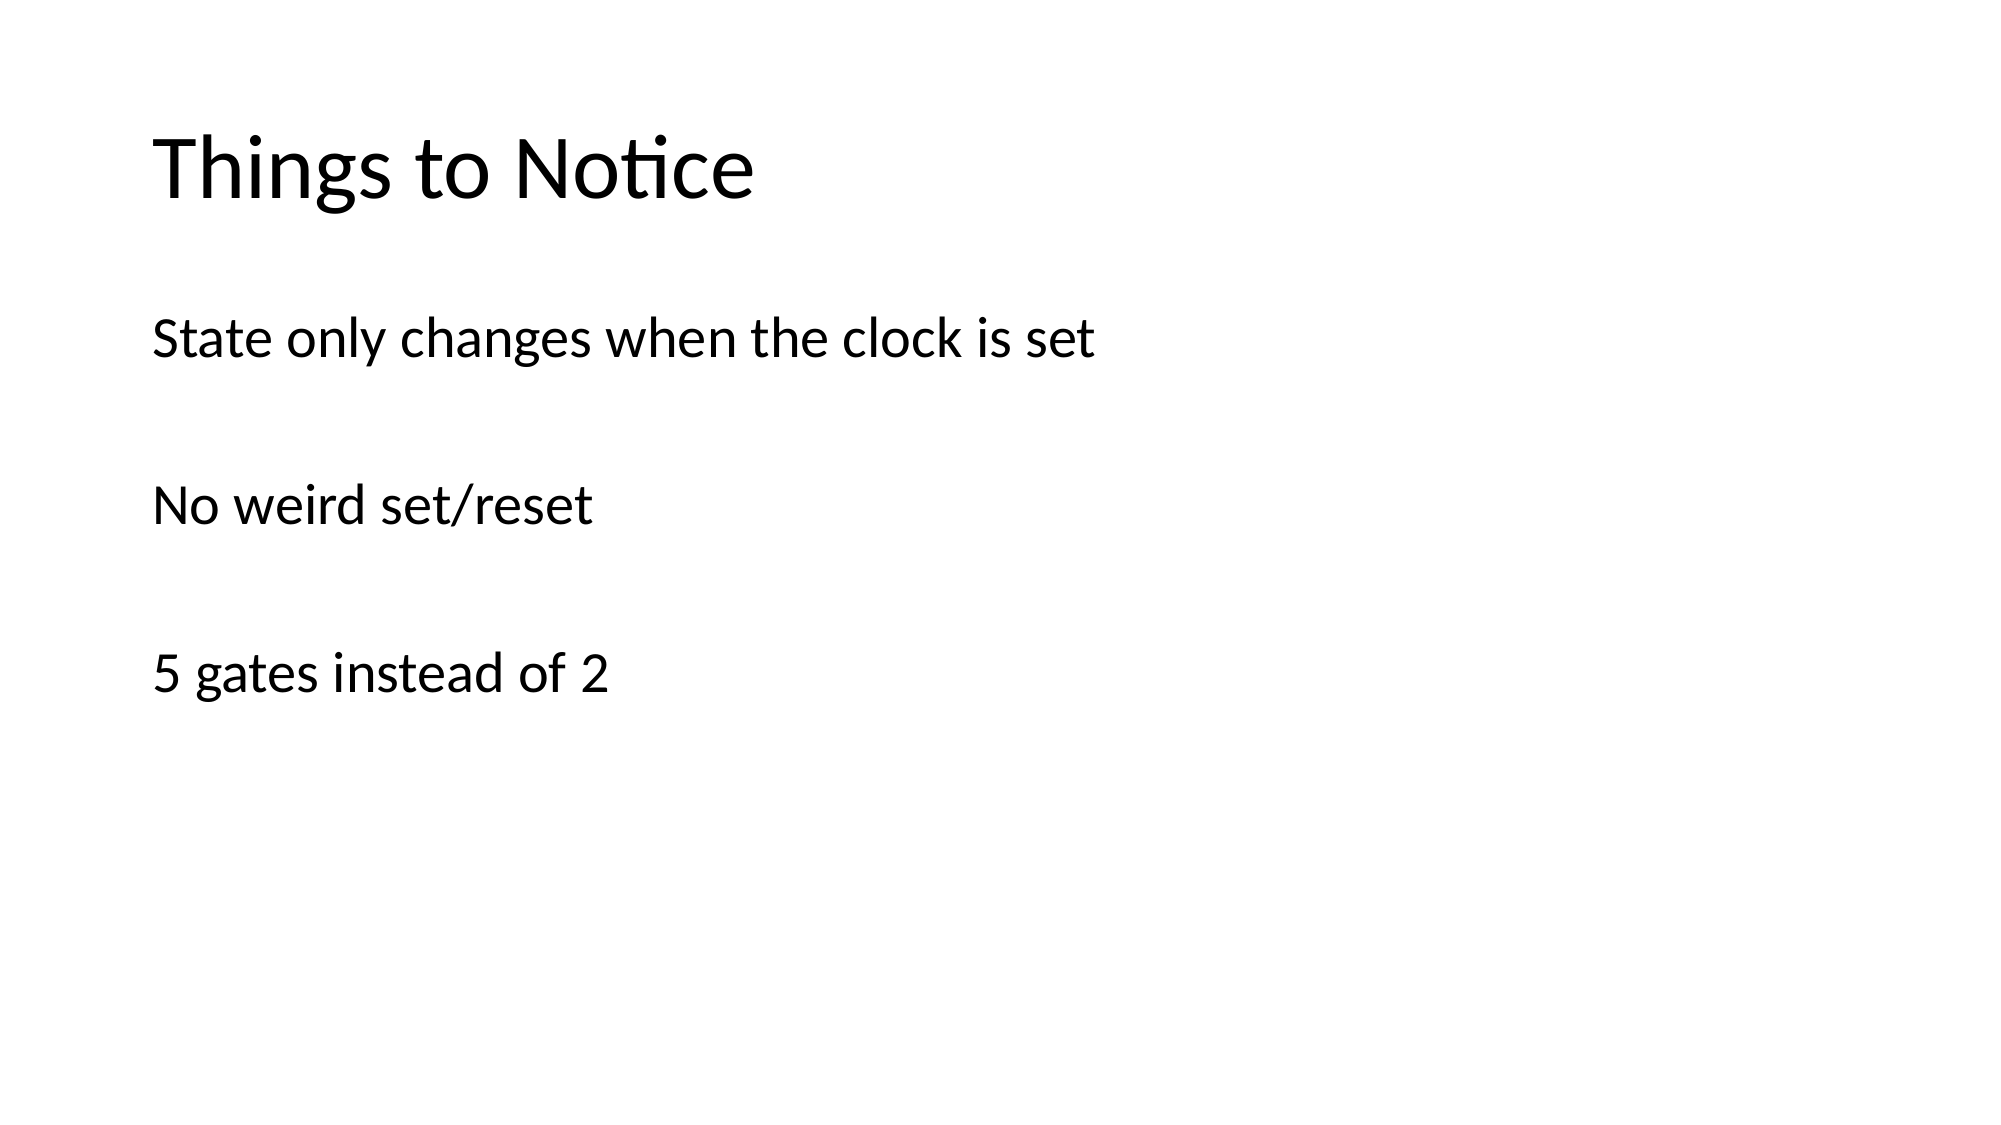

# Things to Notice
State only changes when the clock is set

No weird set/reset

5 gates instead of 2